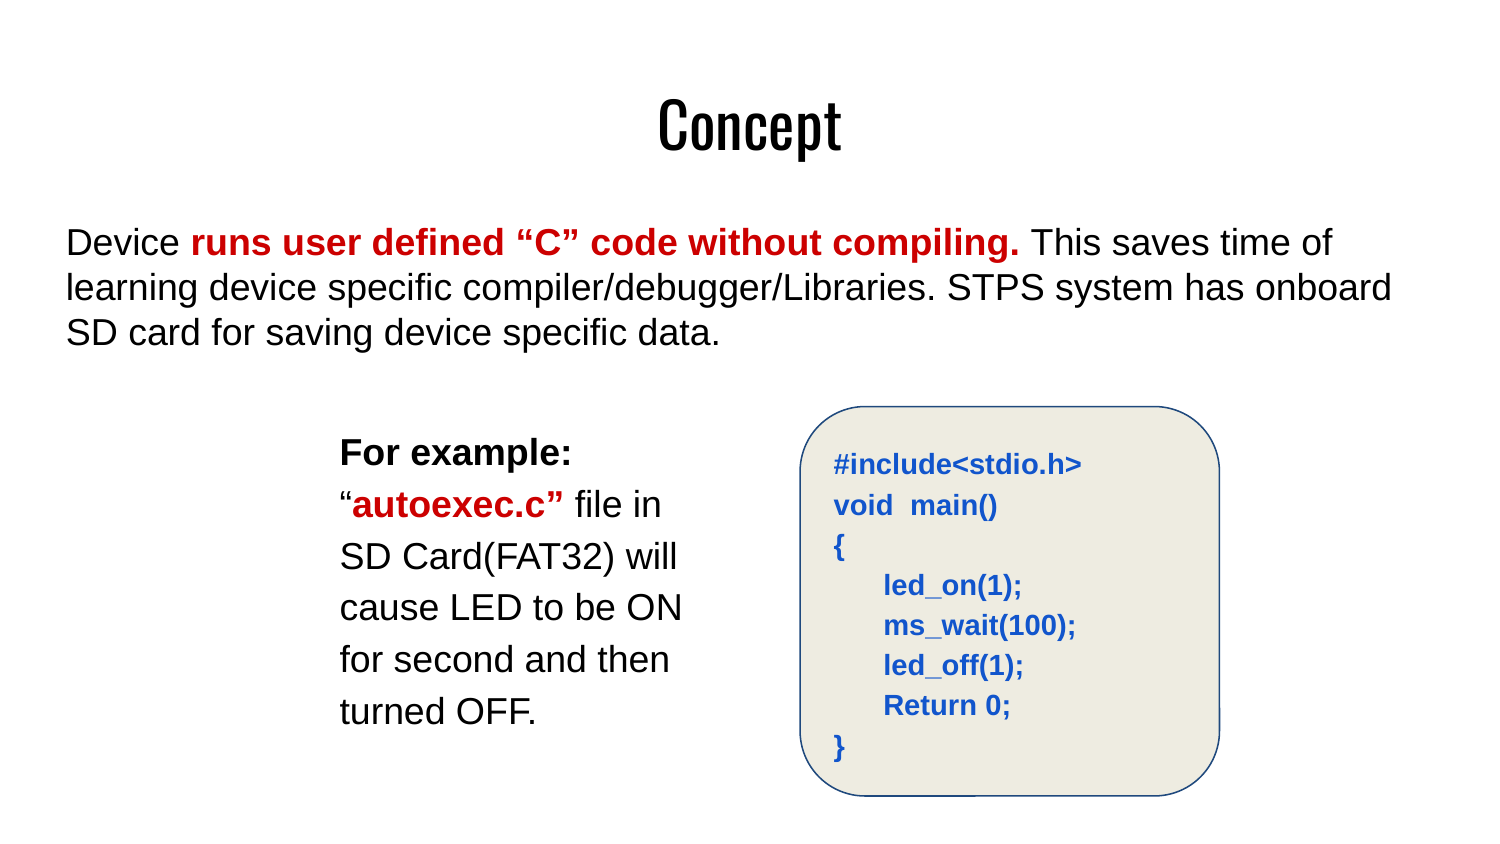

Concept
Device runs user defined “C” code without compiling. This saves time of learning device specific compiler/debugger/Libraries. STPS system has onboard SD card for saving device specific data.

For example: “autoexec.c” file in SD Card(FAT32) will cause LED to be ON for second and then turned OFF.

#include<stdio.h>
void  main()
{
      led_on(1);
      ms_wait(100);
      led_off(1);
      Return 0;
}